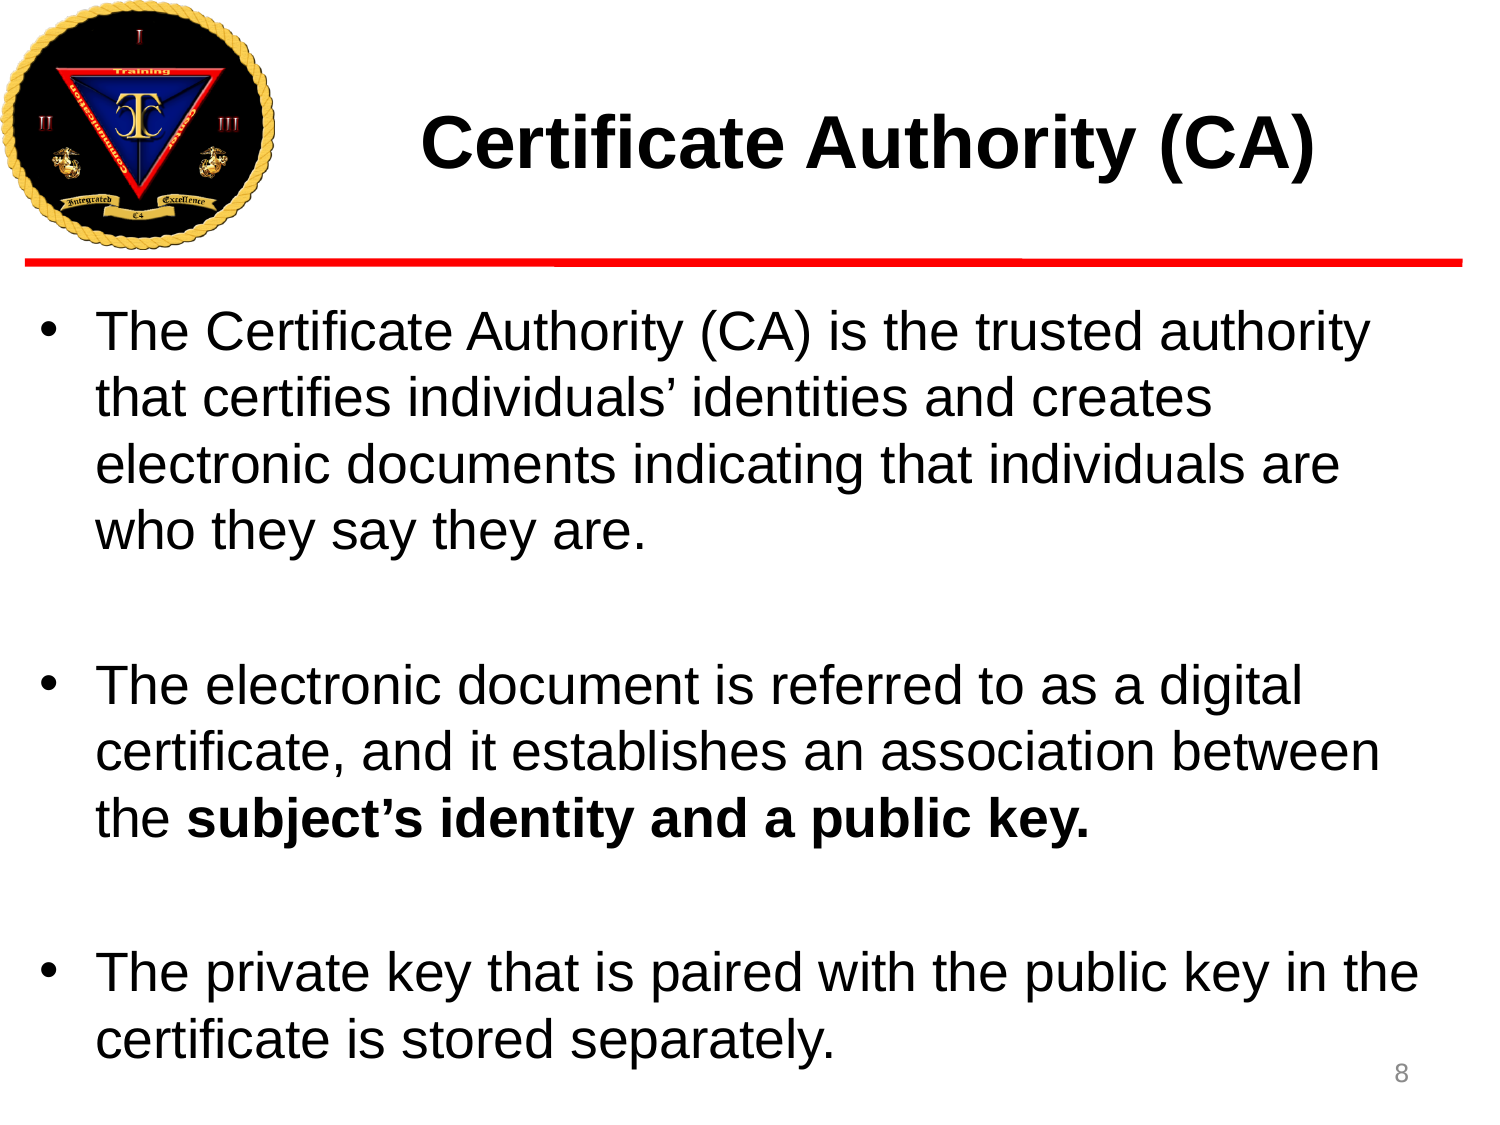

# Certificate Authority (CA)
The Certificate Authority (CA) is the trusted authority that certifies individuals’ identities and creates electronic documents indicating that individuals are who they say they are.

The electronic document is referred to as a digital certificate, and it establishes an association between the subject’s identity and a public key.

The private key that is paired with the public key in the certificate is stored separately.
8